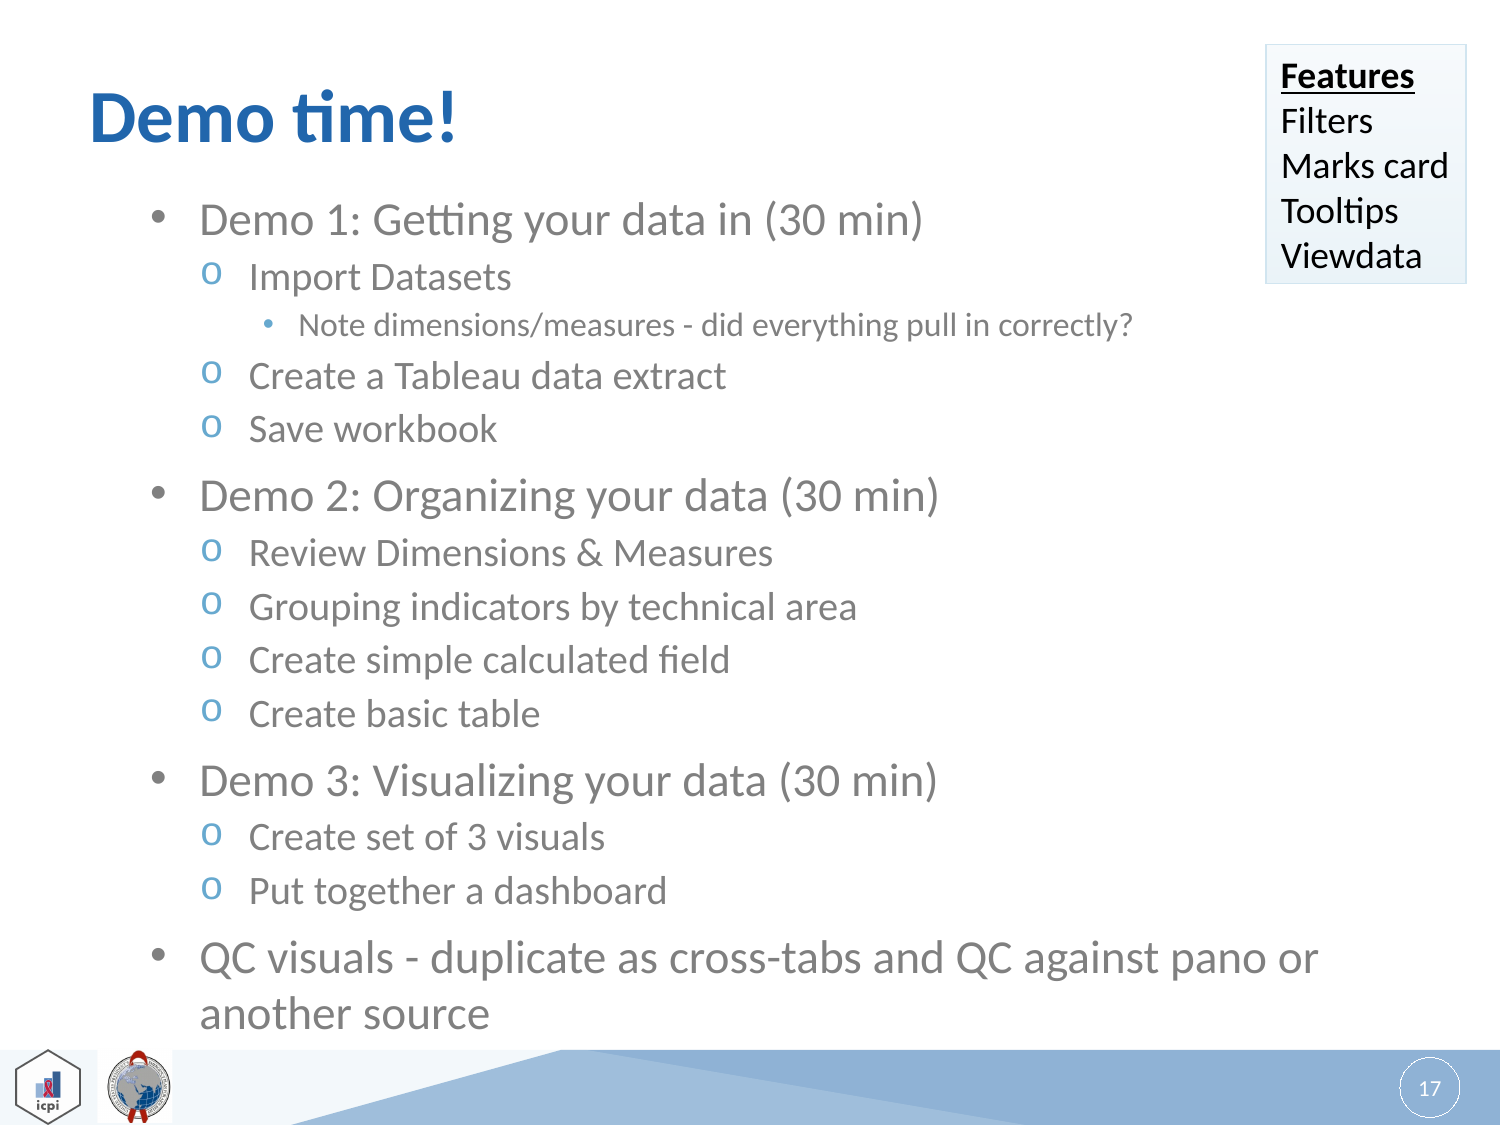

Features
Filters
Marks card
Tooltips
Viewdata
# Demo time!
Demo 1: Getting your data in (30 min)
Import Datasets
Note dimensions/measures - did everything pull in correctly?
Create a Tableau data extract
Save workbook
Demo 2: Organizing your data (30 min)
Review Dimensions & Measures
Grouping indicators by technical area
Create simple calculated field
Create basic table
Demo 3: Visualizing your data (30 min)
Create set of 3 visuals
Put together a dashboard
QC visuals - duplicate as cross-tabs and QC against pano or another source

17